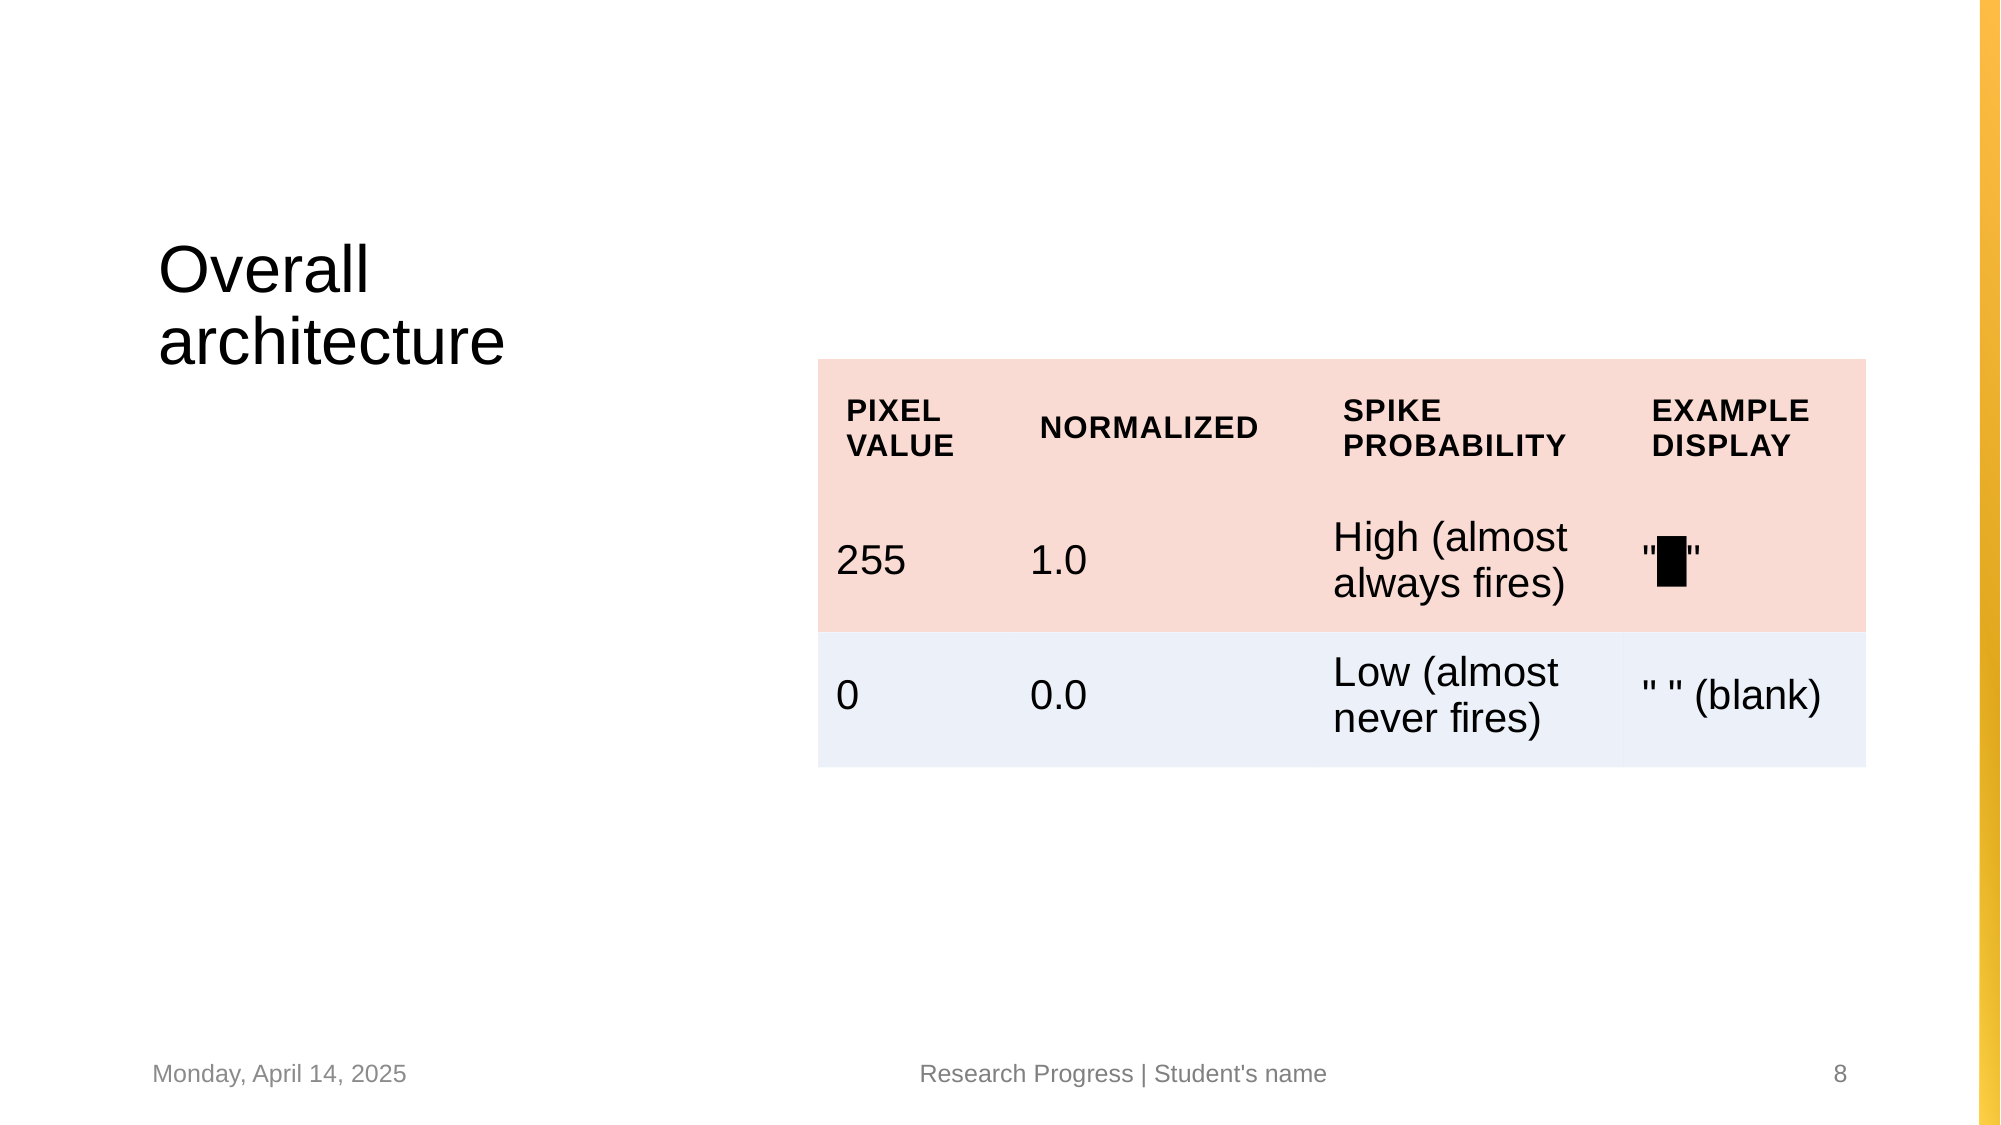

# Overall architecture
| Pixel Value | Normalized | Spike Probability | Example Display |
| --- | --- | --- | --- |
| 255 | 1.0 | High (almost always fires) | "█" |
| 0 | 0.0 | Low (almost never fires) | " " (blank) |

Monday, April 14, 2025
Research Progress | Student's name
8